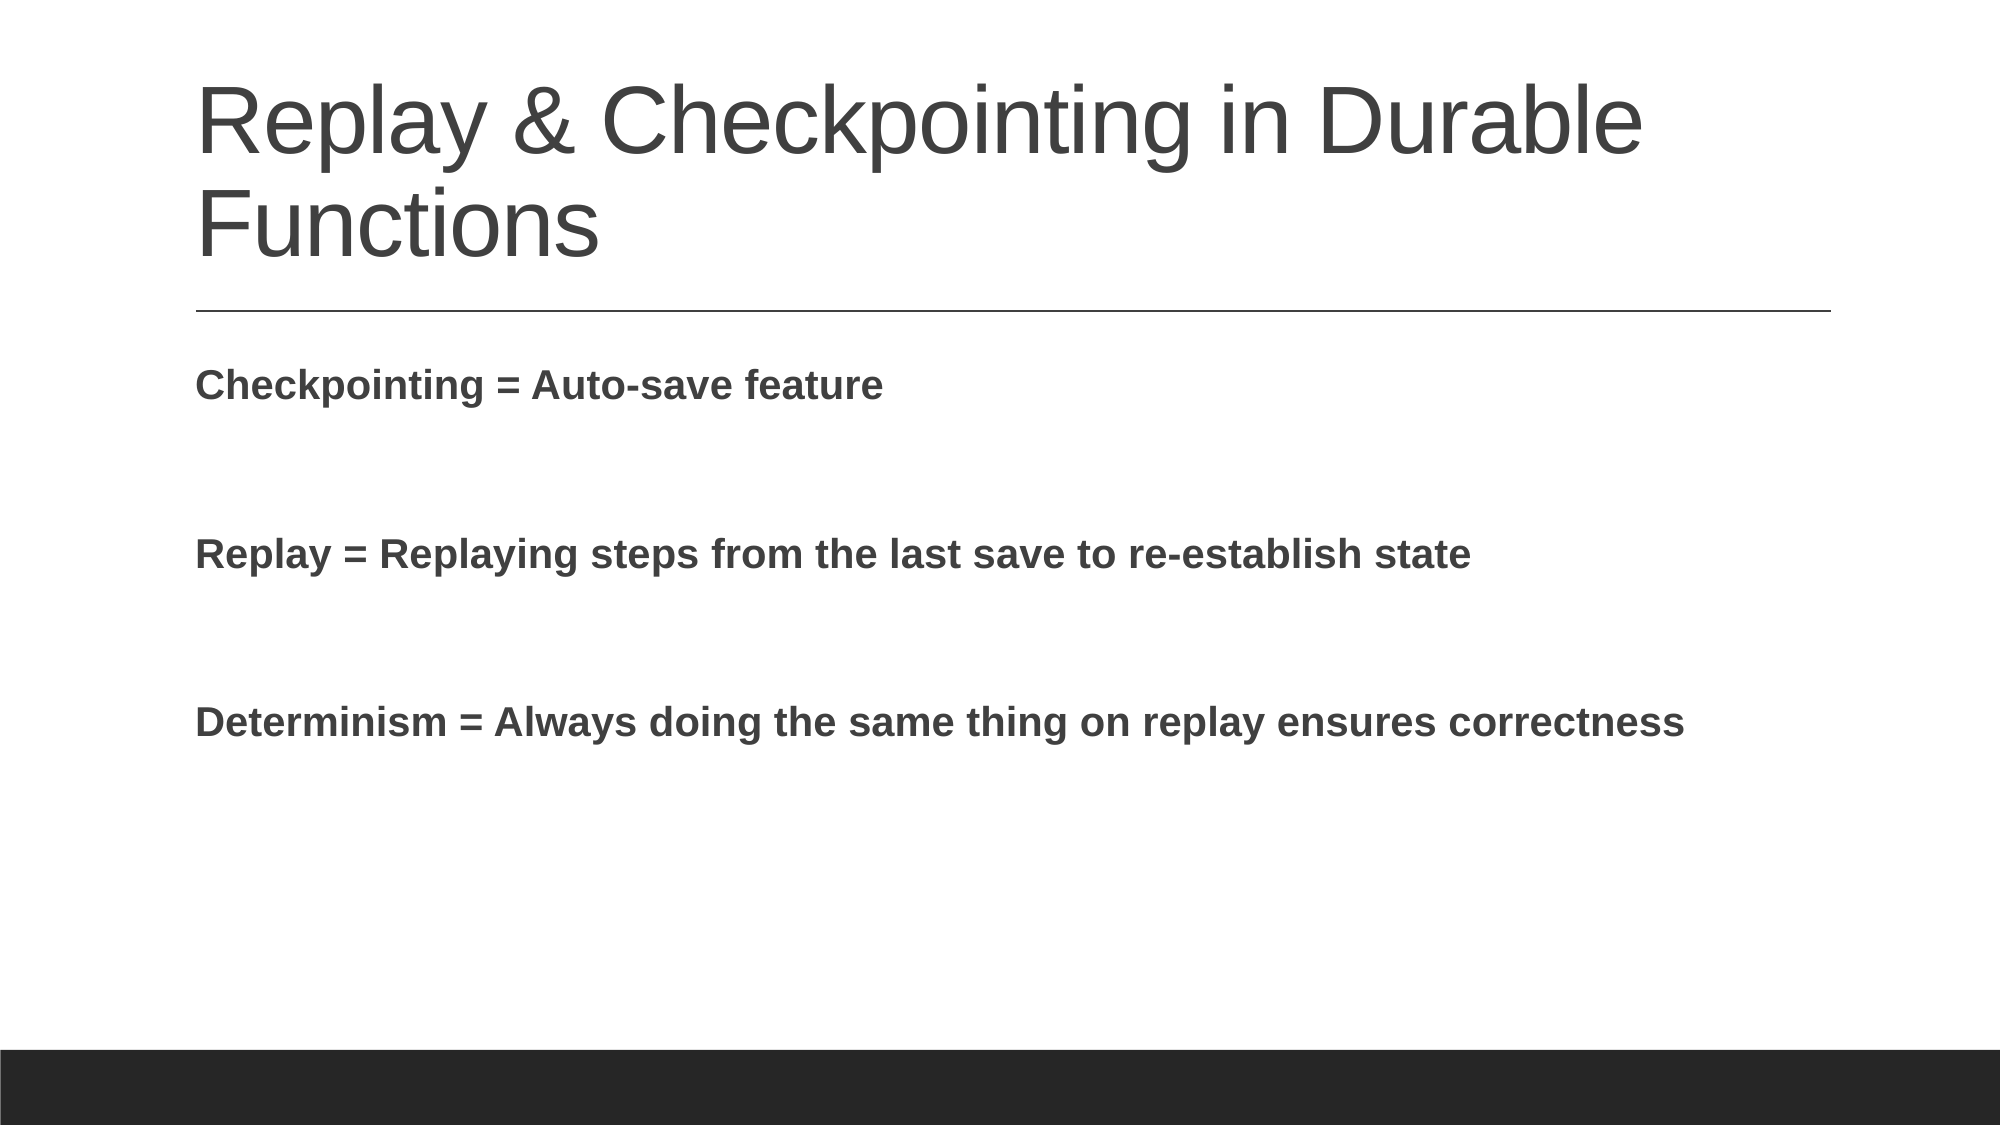

# Replay & Checkpointing in Durable Functions
Checkpointing = Auto-save feature

Replay = Replaying steps from the last save to re-establish state

Determinism = Always doing the same thing on replay ensures correctness